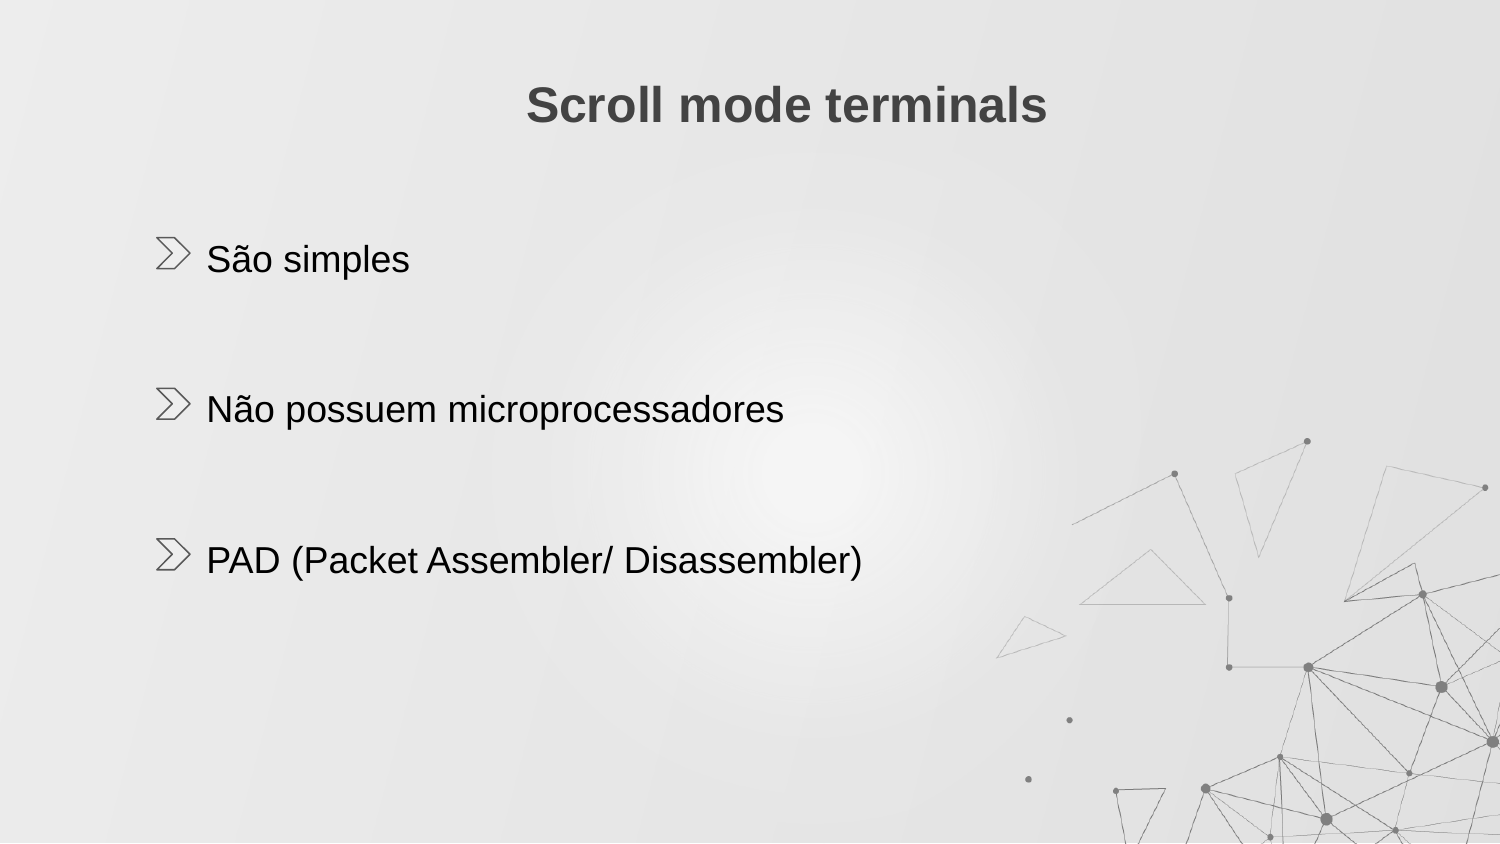

# Scroll mode terminals
São simples

Não possuem microprocessadores

PAD (Packet Assembler/ Disassembler)